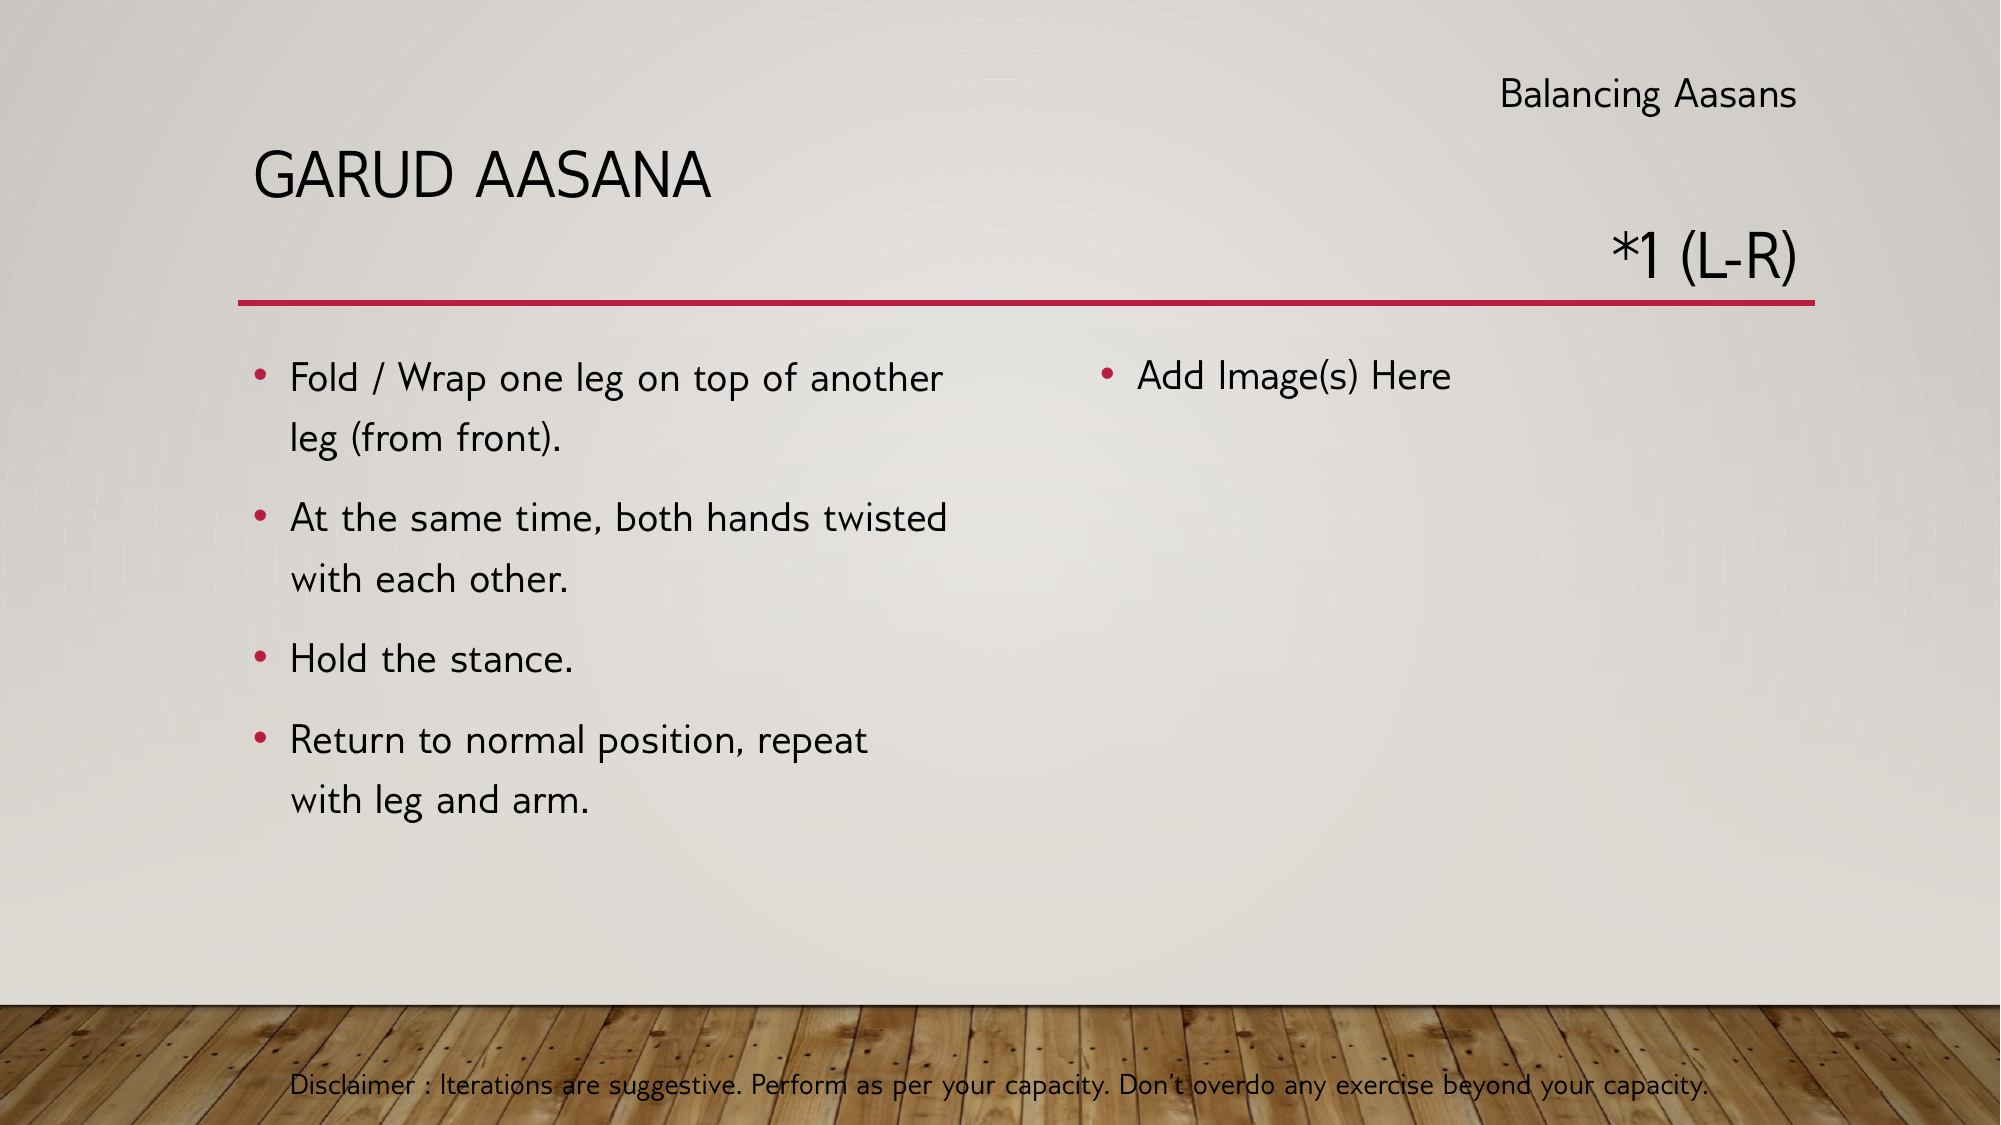

Balancing Aasans
# Garud aasana
*1 (L-R)
Add Image(s) Here

Fold / Wrap one leg on top of another leg (from front).
At the same time, both hands twisted with each other.
Hold the stance.
Return to normal position, repeat with leg and arm.
Disclaimer : Iterations are suggestive. Perform as per your capacity. Don’t overdo any exercise beyond your capacity.